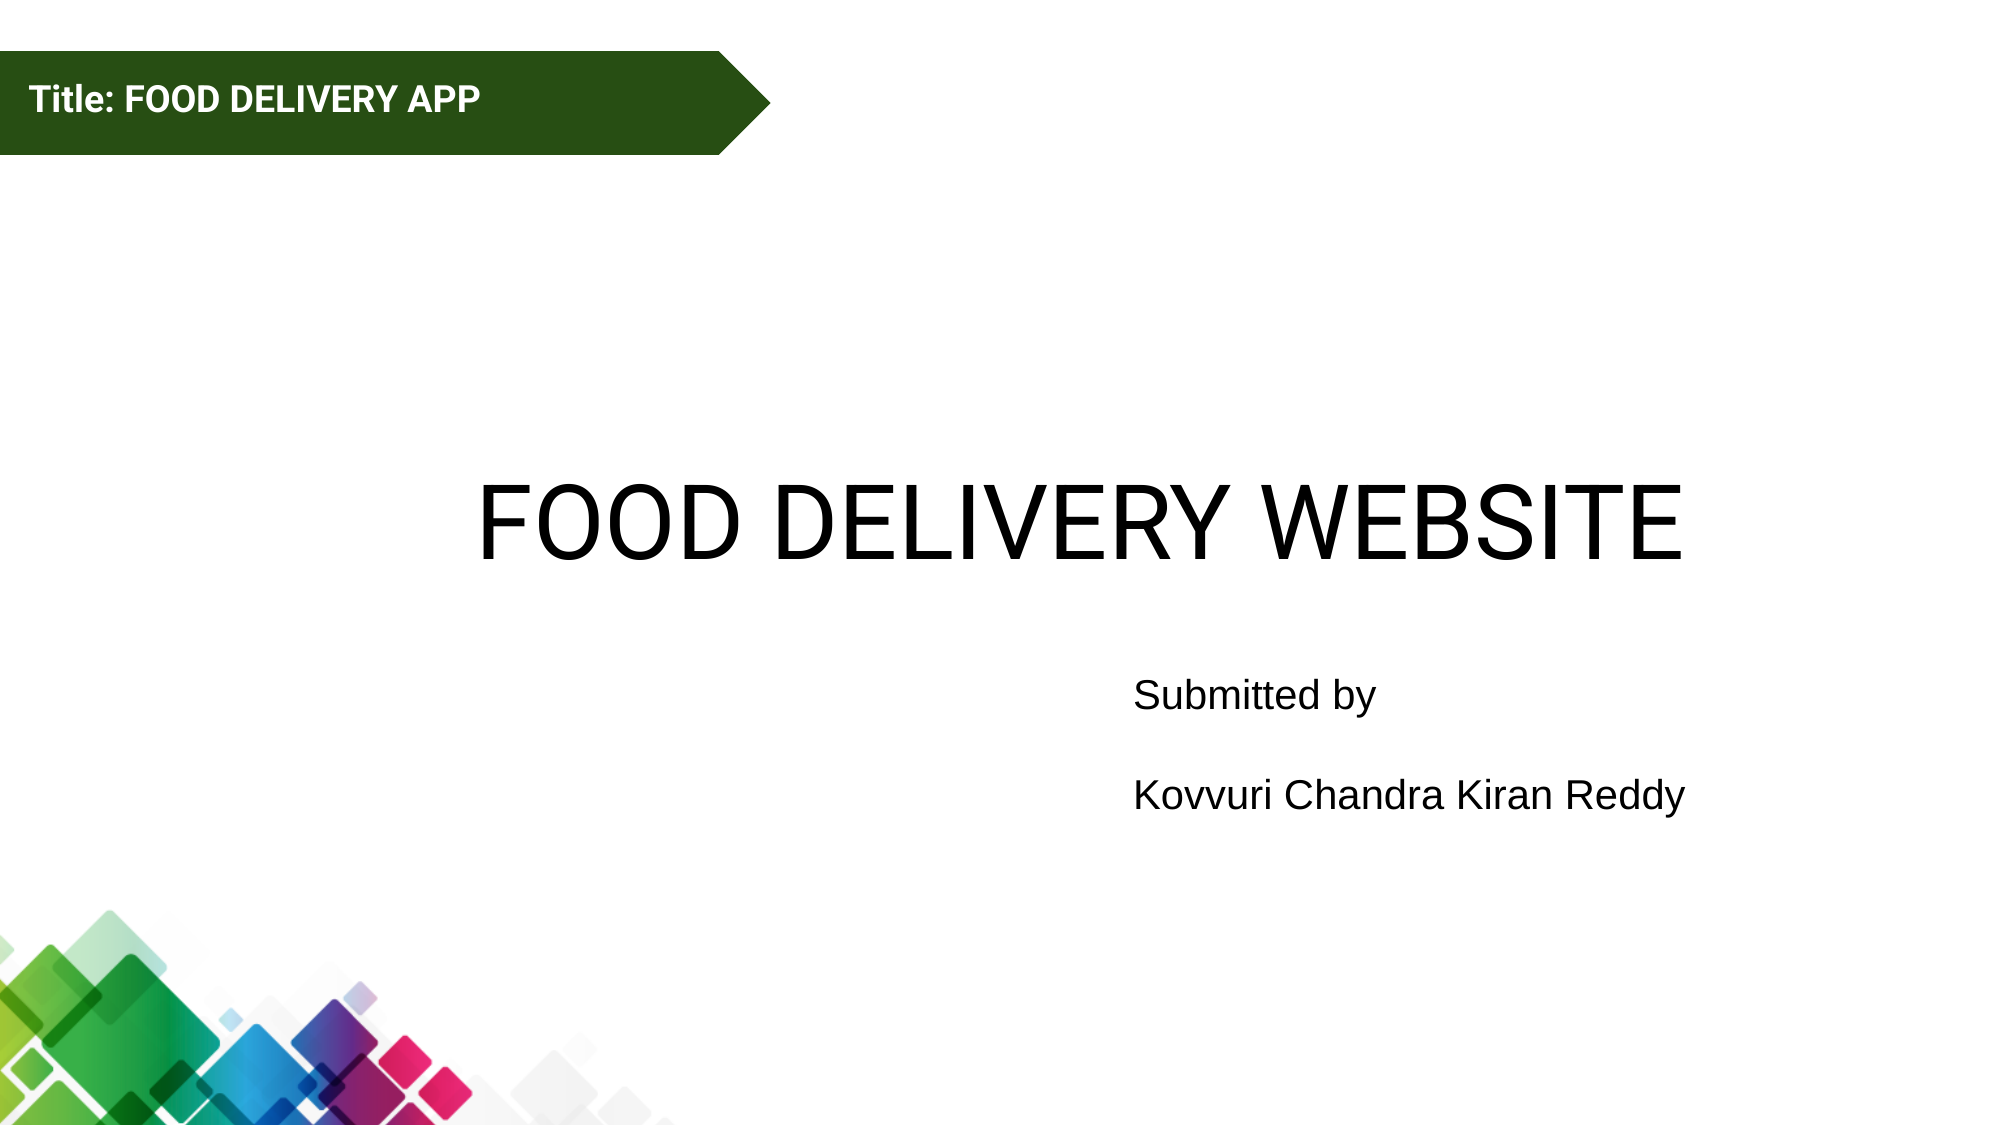

# Title: FOOD DELIVERY APP

			FOOD DELIVERY WEBSITE
  Submitted by

  Kovvuri Chandra Kiran Reddy